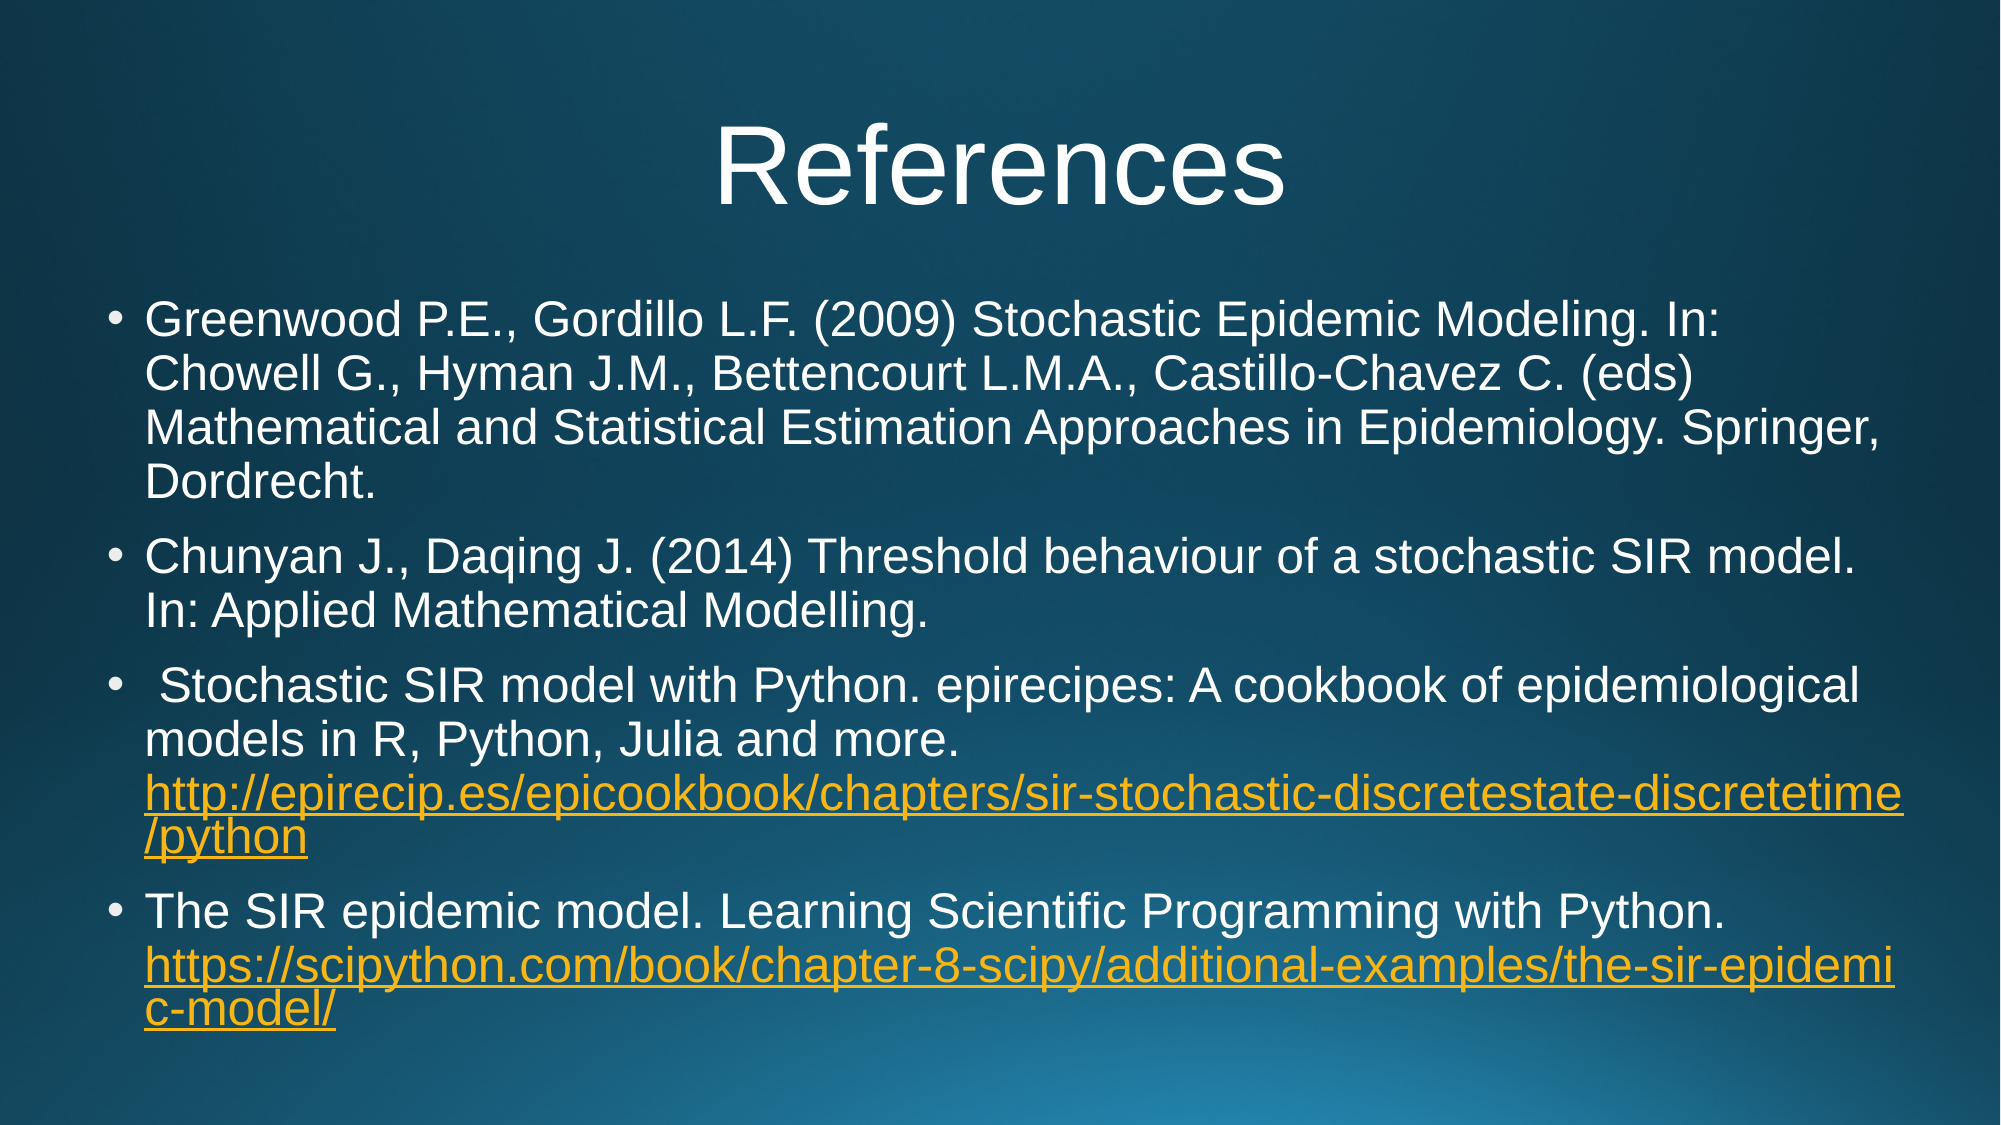

# References
Greenwood P.E., Gordillo L.F. (2009) Stochastic Epidemic Modeling. In: Chowell G., Hyman J.M., Bettencourt L.M.A., Castillo-Chavez C. (eds) Mathematical and Statistical Estimation Approaches in Epidemiology. Springer, Dordrecht.
Chunyan J., Daqing J. (2014) Threshold behaviour of a stochastic SIR model. In: Applied Mathematical Modelling.
 Stochastic SIR model with Python. epirecipes: A cookbook of epidemiological models in R, Python, Julia and more. http://epirecip.es/epicookbook/chapters/sir-stochastic-discretestate-discretetime/python
The SIR epidemic model. Learning Scientific Programming with Python. https://scipython.com/book/chapter-8-scipy/additional-examples/the-sir-epidemic-model/